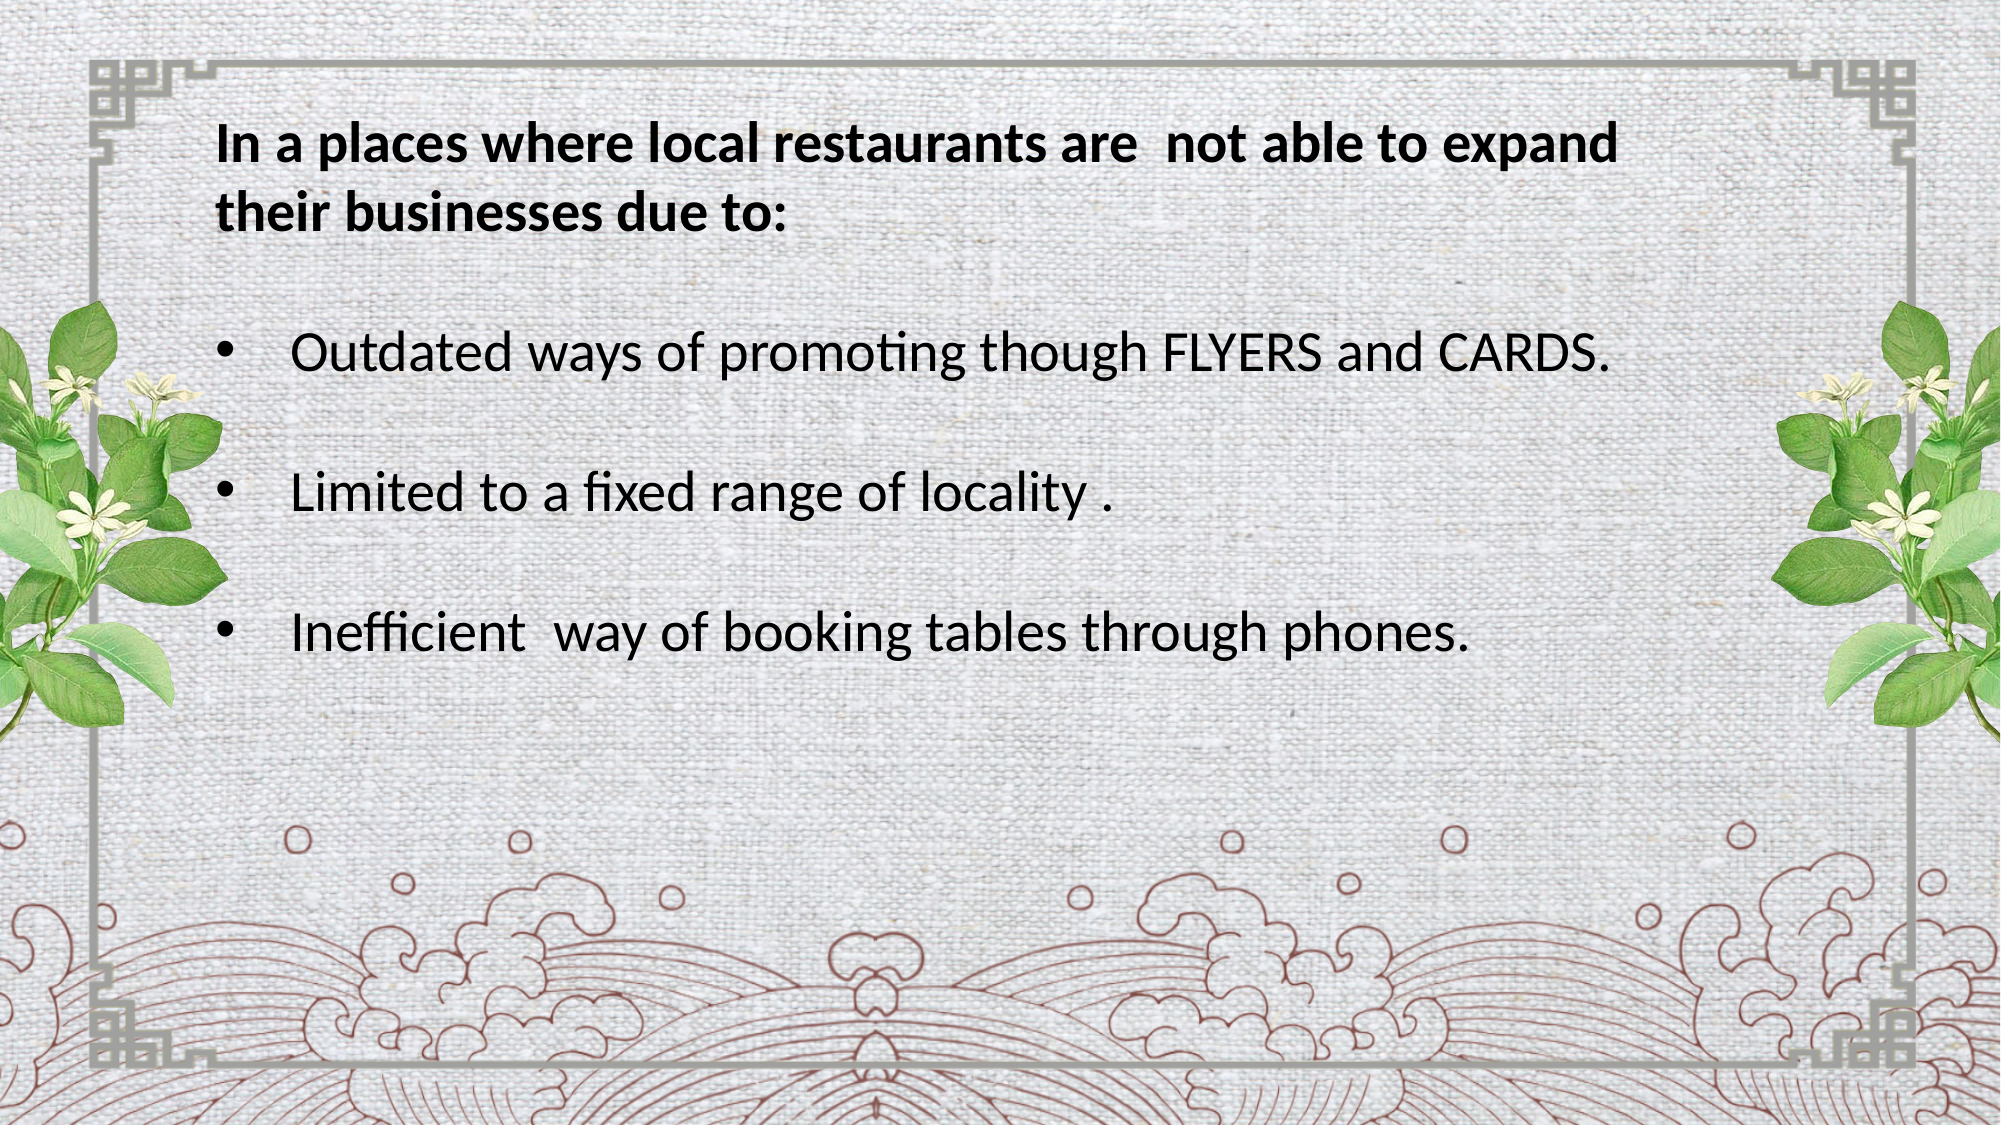

In a places where local restaurants are  not able to expand their businesses due to:

Outdated ways of promoting though FLYERS and CARDS.

Limited to a fixed range of locality .

Inefficient  way of booking tables through phones.